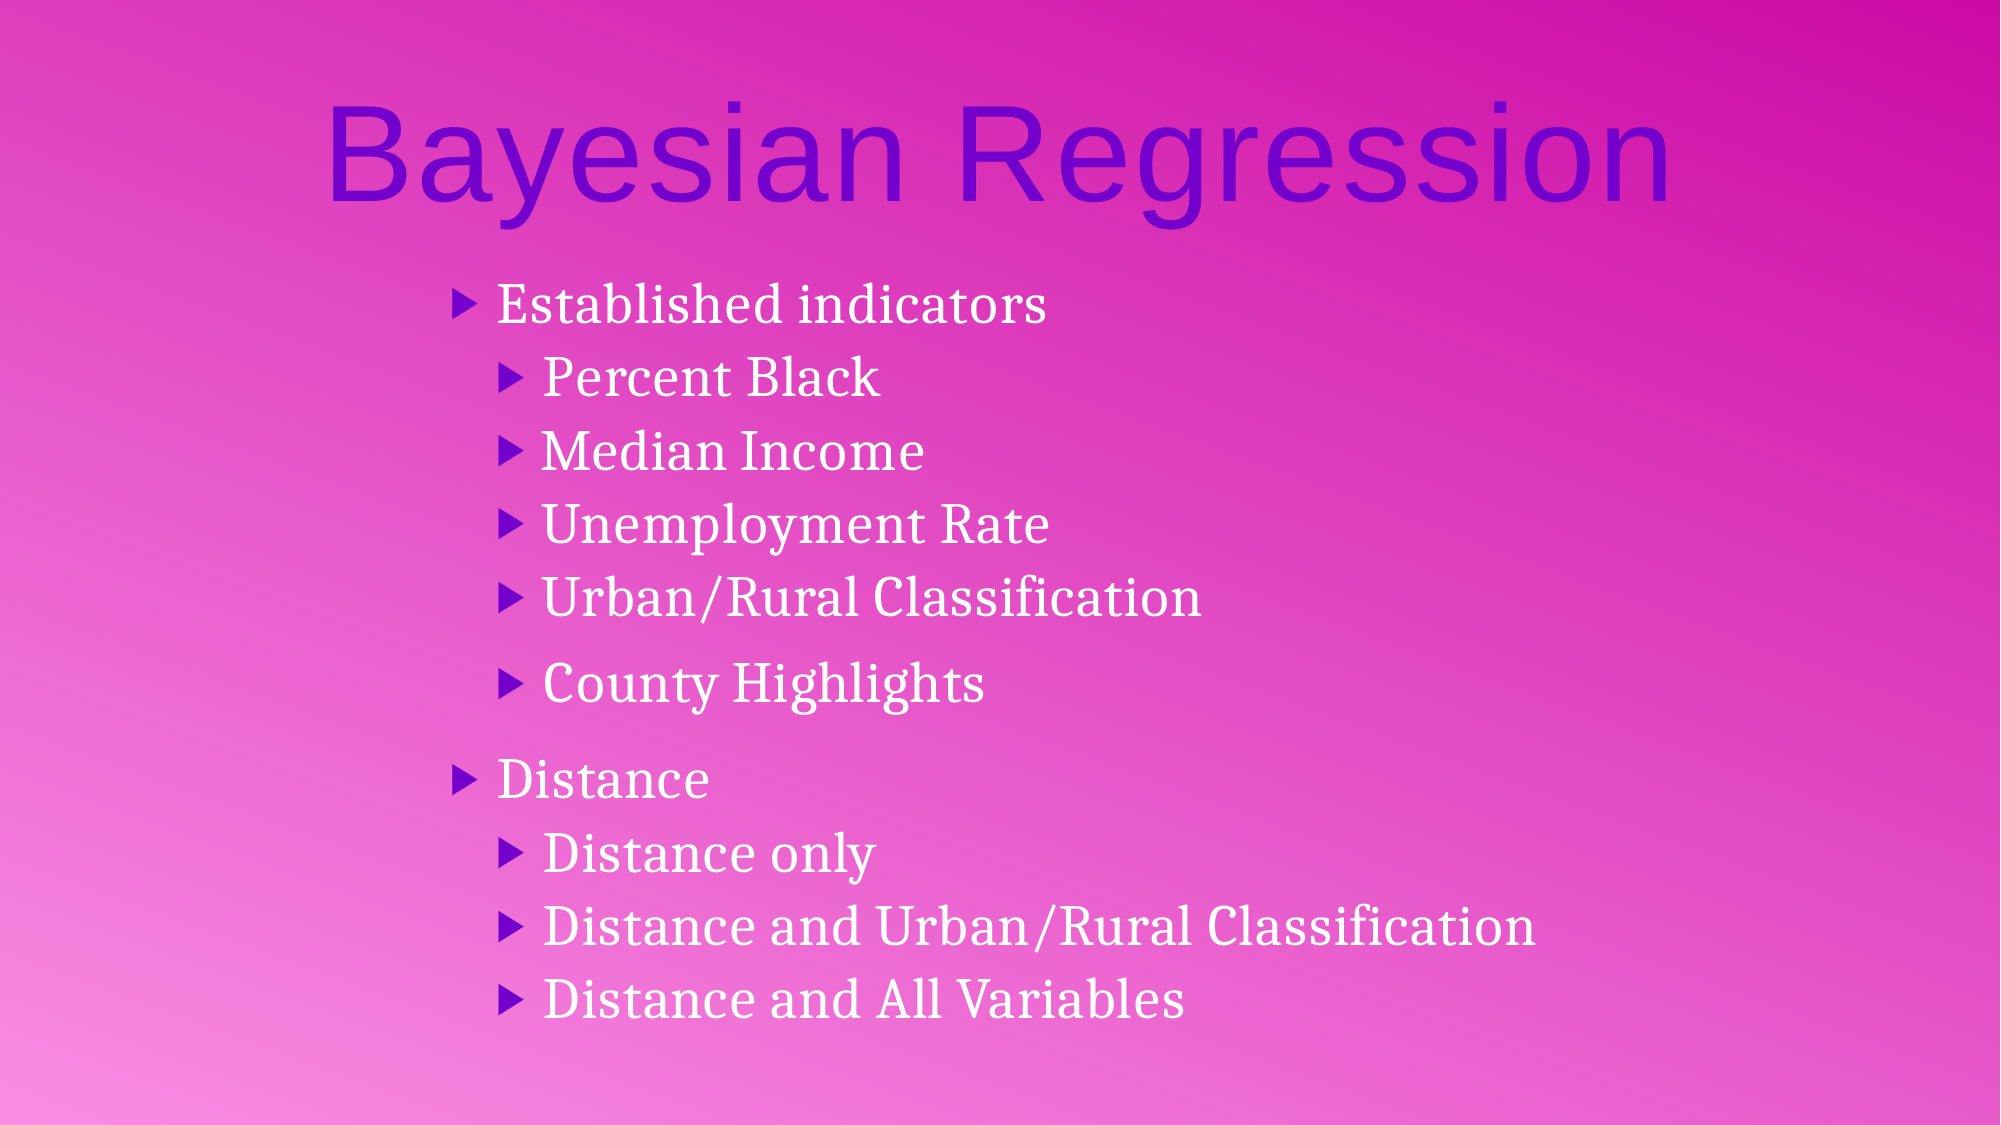

# Bayesian Regression
Established indicators
Percent Black
Median Income
Unemployment Rate
Urban/Rural Classification
County Highlights
Distance
Distance only
Distance and Urban/Rural Classification
Distance and All Variables